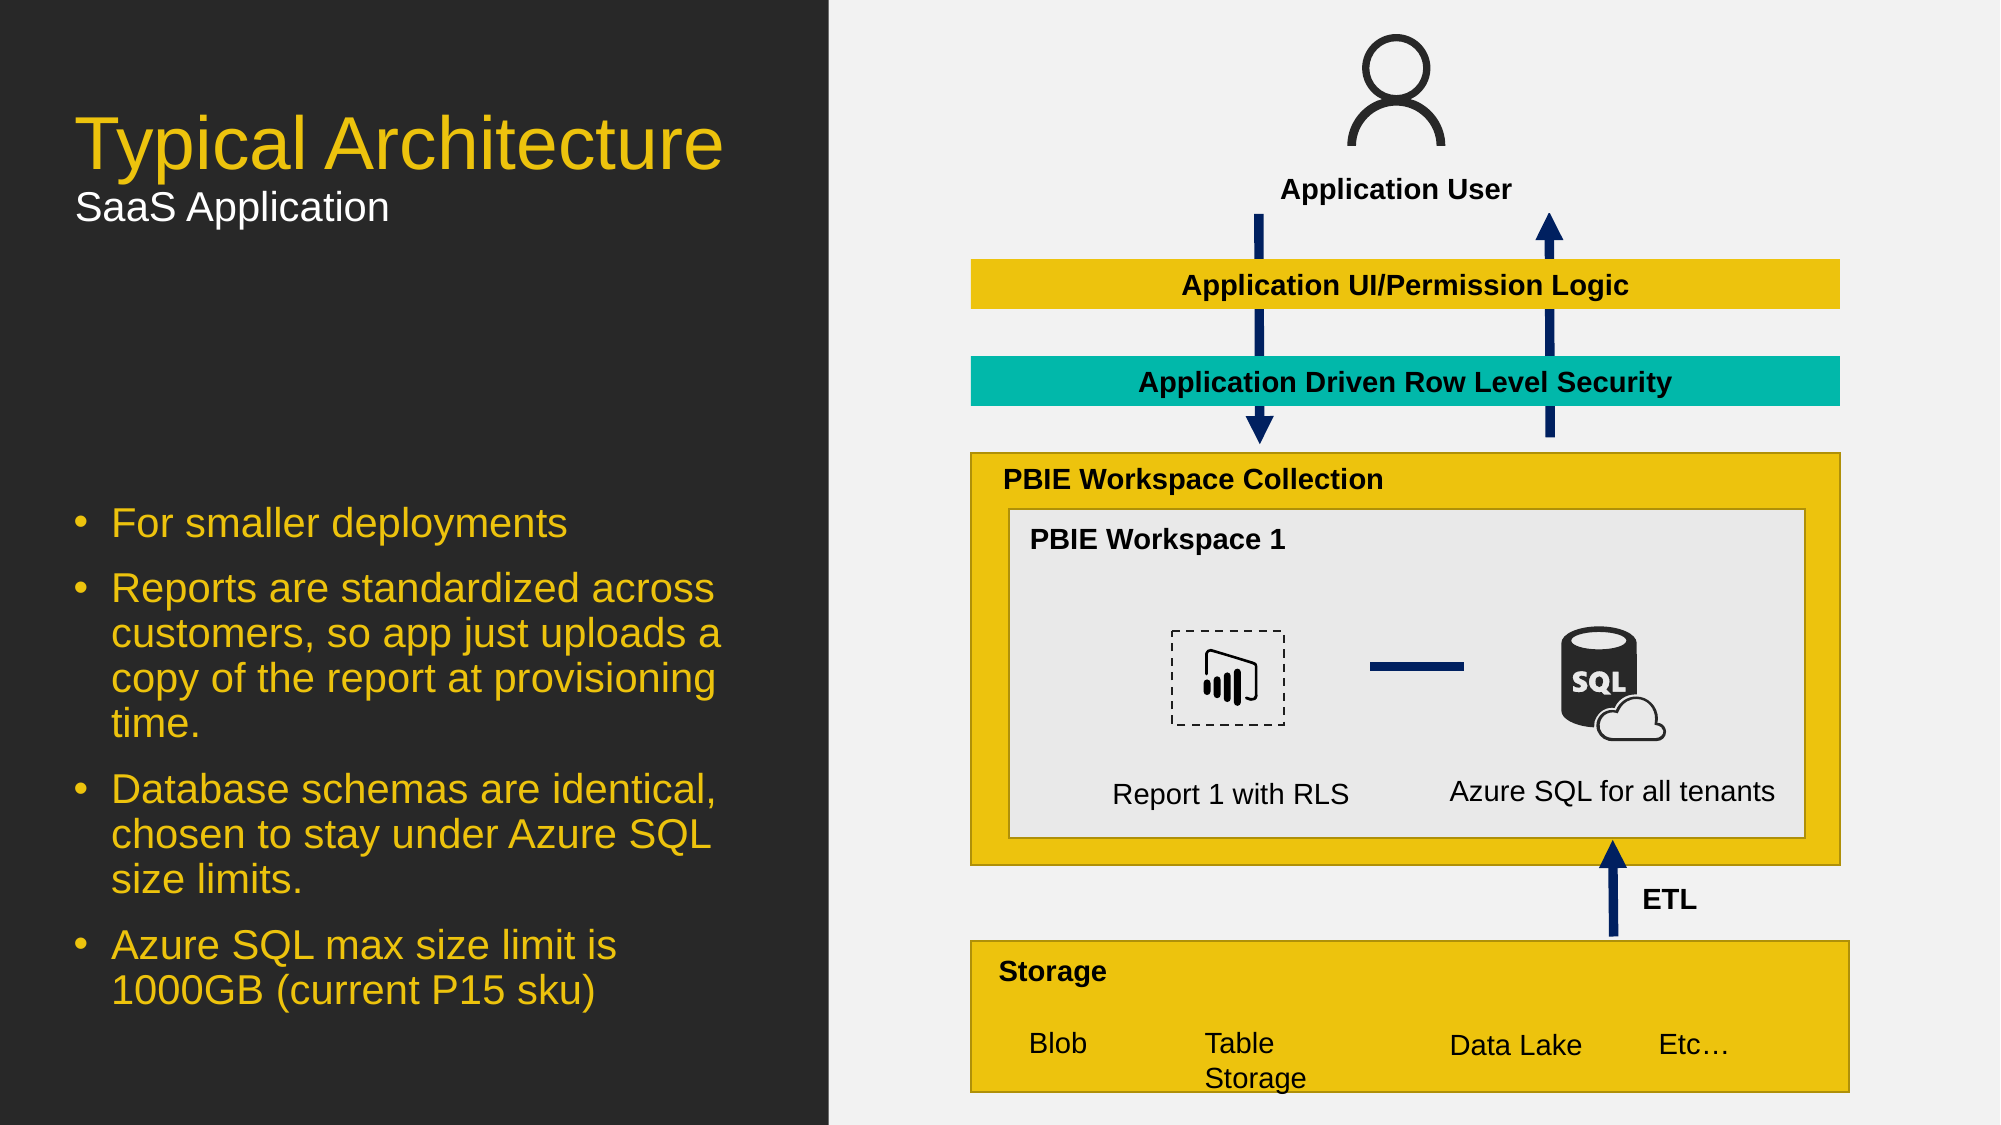

# Typical Architecture SaaS Application
Application User
Application UI/Permission Logic
Application Driven Row Level Security

PBIE Workspace Collection
For smaller deployments
Reports are standardized across customers, so app just uploads a copy of the report at provisioning time.
Database schemas are identical, chosen to stay under Azure SQL size limits.
Azure SQL max size limit is 1000GB (current P15 sku)

PBIE Workspace 1

Azure SQL for all tenants
Report 1 with RLS
ETL

Storage
Blob
Table Storage
Etc…
Data Lake